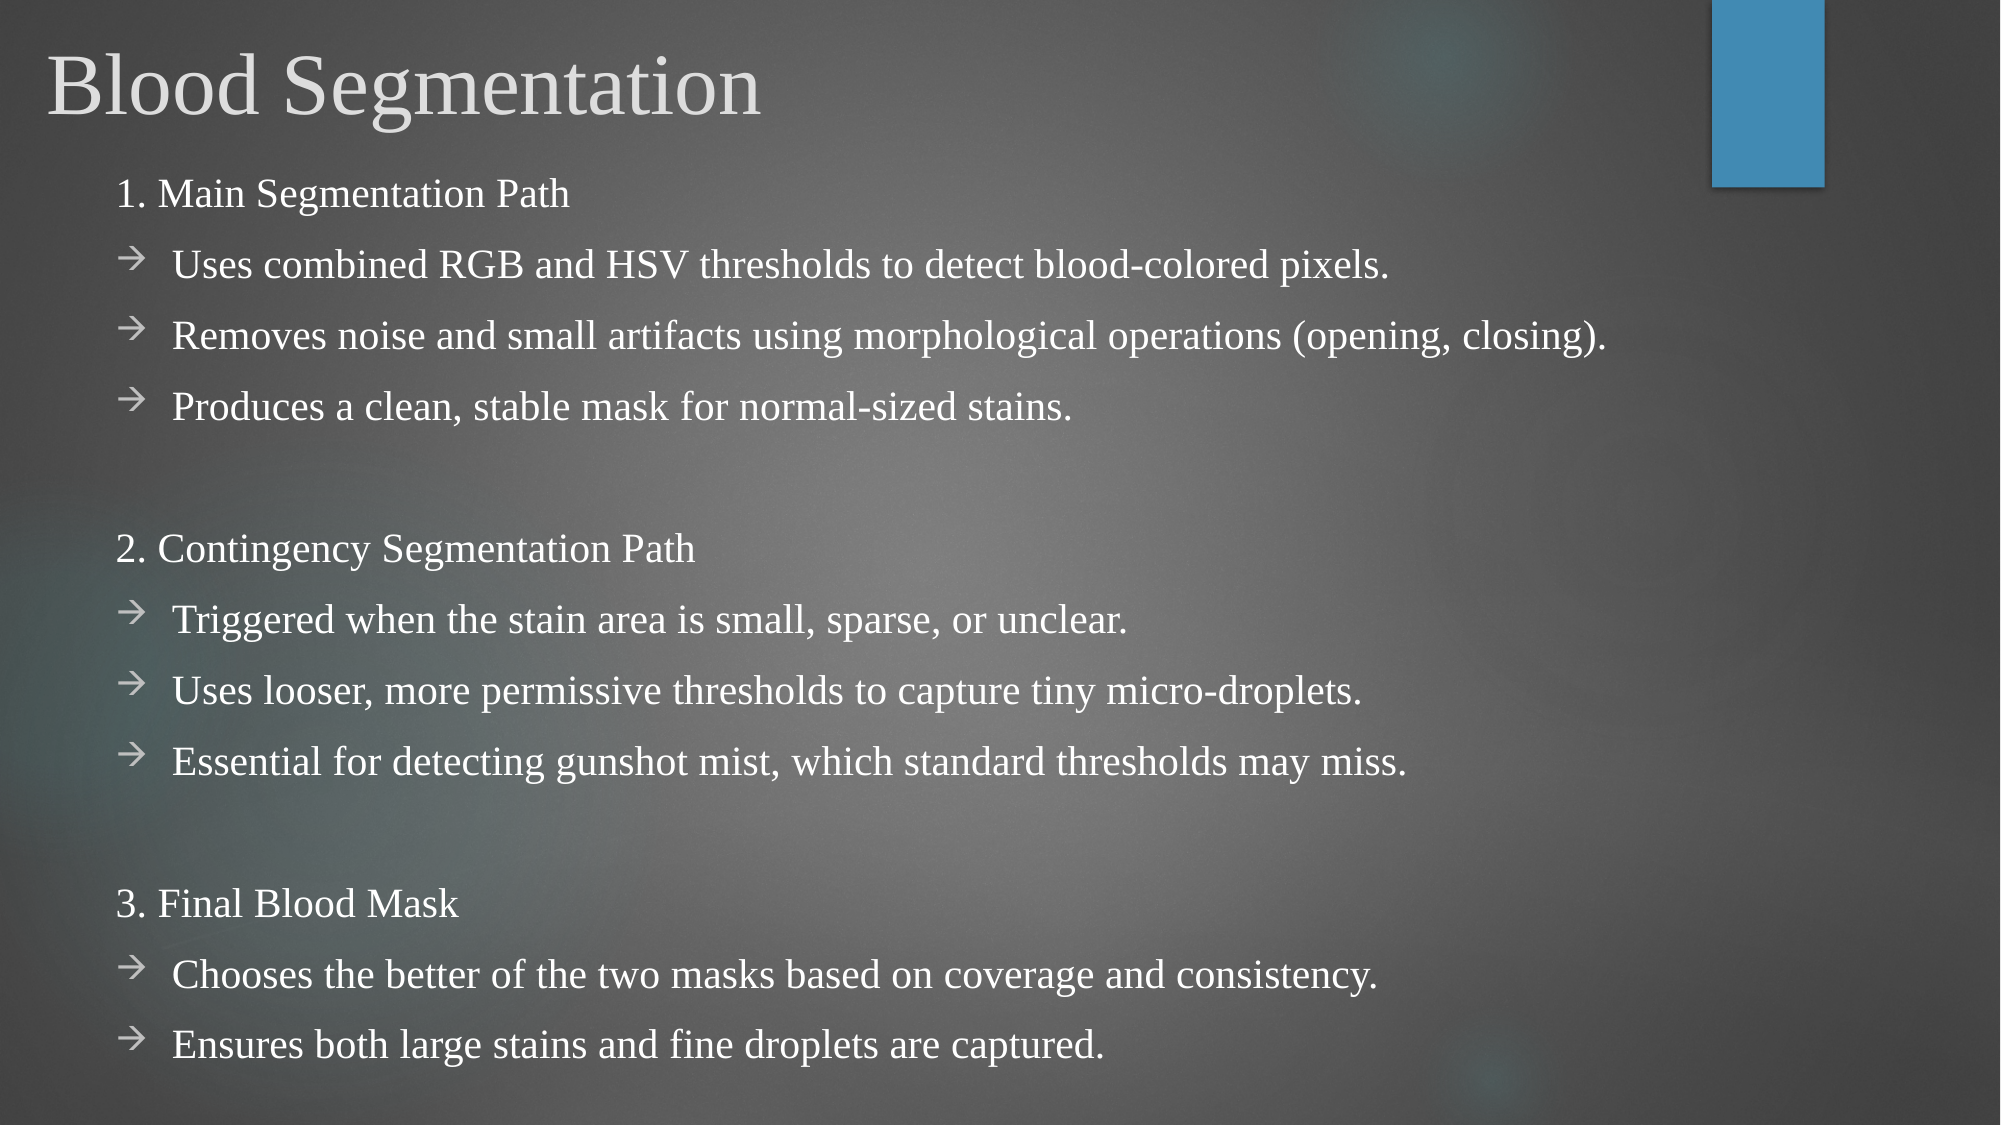

# Blood Segmentation
1. Main Segmentation Path
Uses combined RGB and HSV thresholds to detect blood-colored pixels.
Removes noise and small artifacts using morphological operations (opening, closing).
Produces a clean, stable mask for normal-sized stains.

2. Contingency Segmentation Path
Triggered when the stain area is small, sparse, or unclear.
Uses looser, more permissive thresholds to capture tiny micro-droplets.
Essential for detecting gunshot mist, which standard thresholds may miss.

3. Final Blood Mask
Chooses the better of the two masks based on coverage and consistency.
Ensures both large stains and fine droplets are captured.